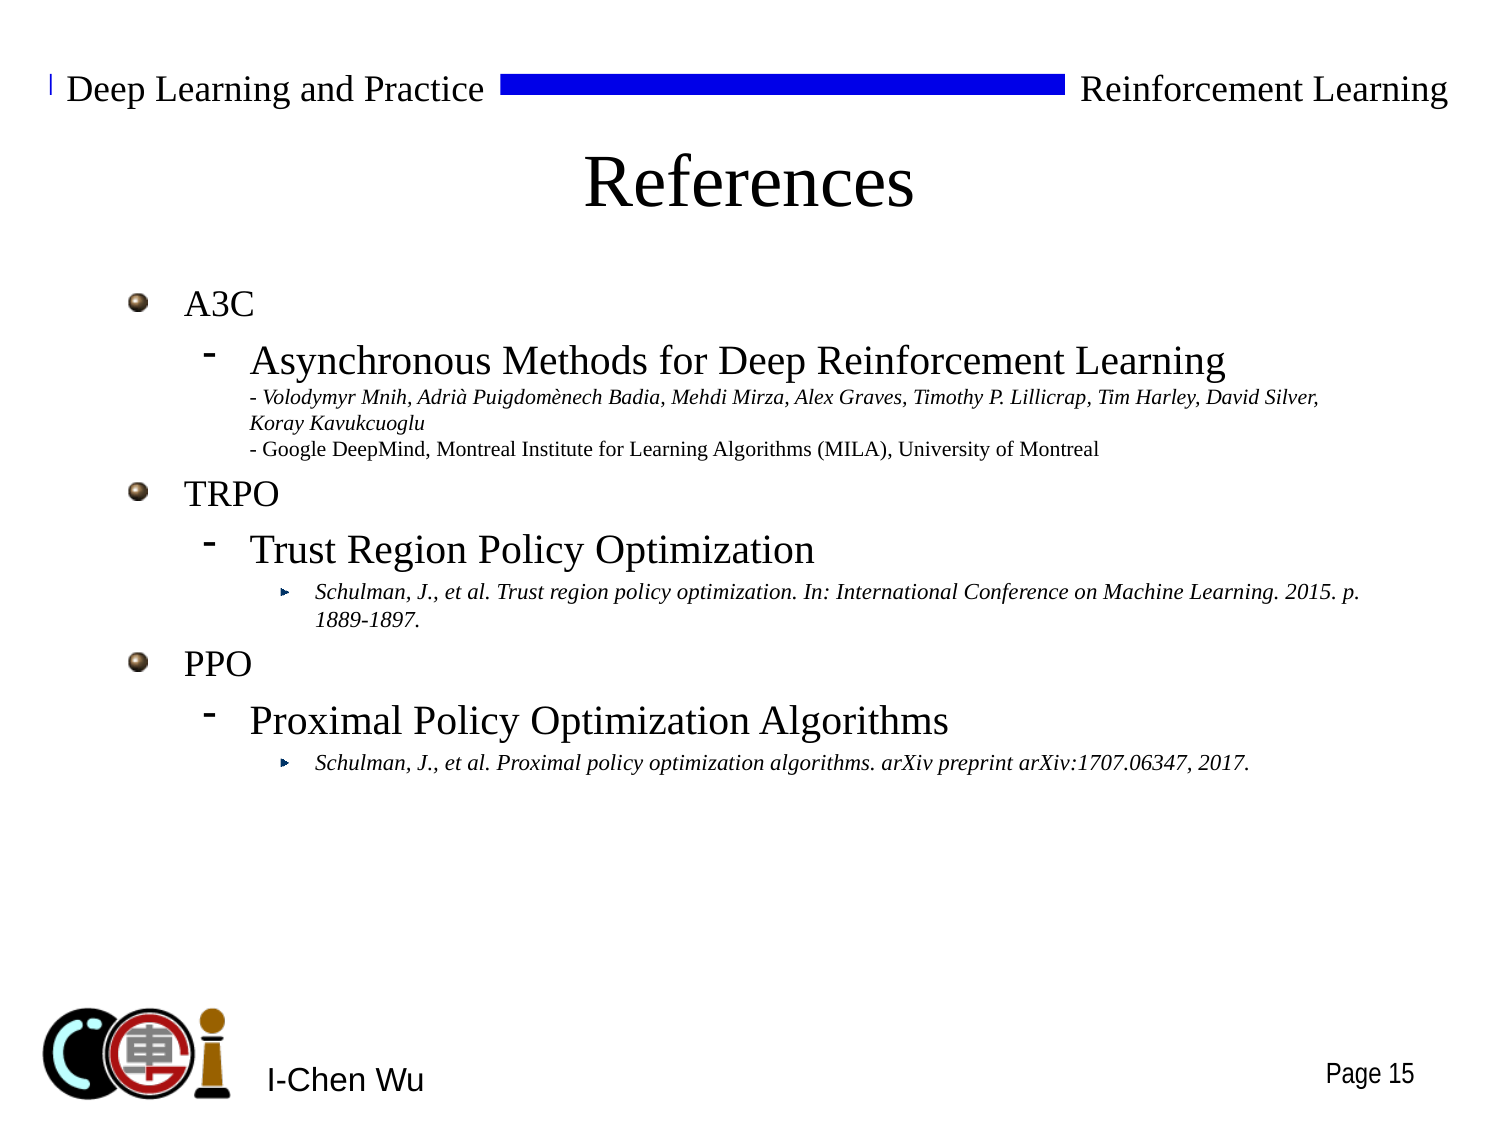

# References
A3C
Asynchronous Methods for Deep Reinforcement Learning
- Volodymyr Mnih, Adrià Puigdomènech Badia, Mehdi Mirza, Alex Graves, Timothy P. Lillicrap, Tim Harley, David Silver, Koray Kavukcuoglu
- Google DeepMind, Montreal Institute for Learning Algorithms (MILA), University of Montreal
TRPO
Trust Region Policy Optimization
Schulman, J., et al. Trust region policy optimization. In: International Conference on Machine Learning. 2015. p. 1889-1897.
PPO
Proximal Policy Optimization Algorithms
Schulman, J., et al. Proximal policy optimization algorithms. arXiv preprint arXiv:1707.06347, 2017.